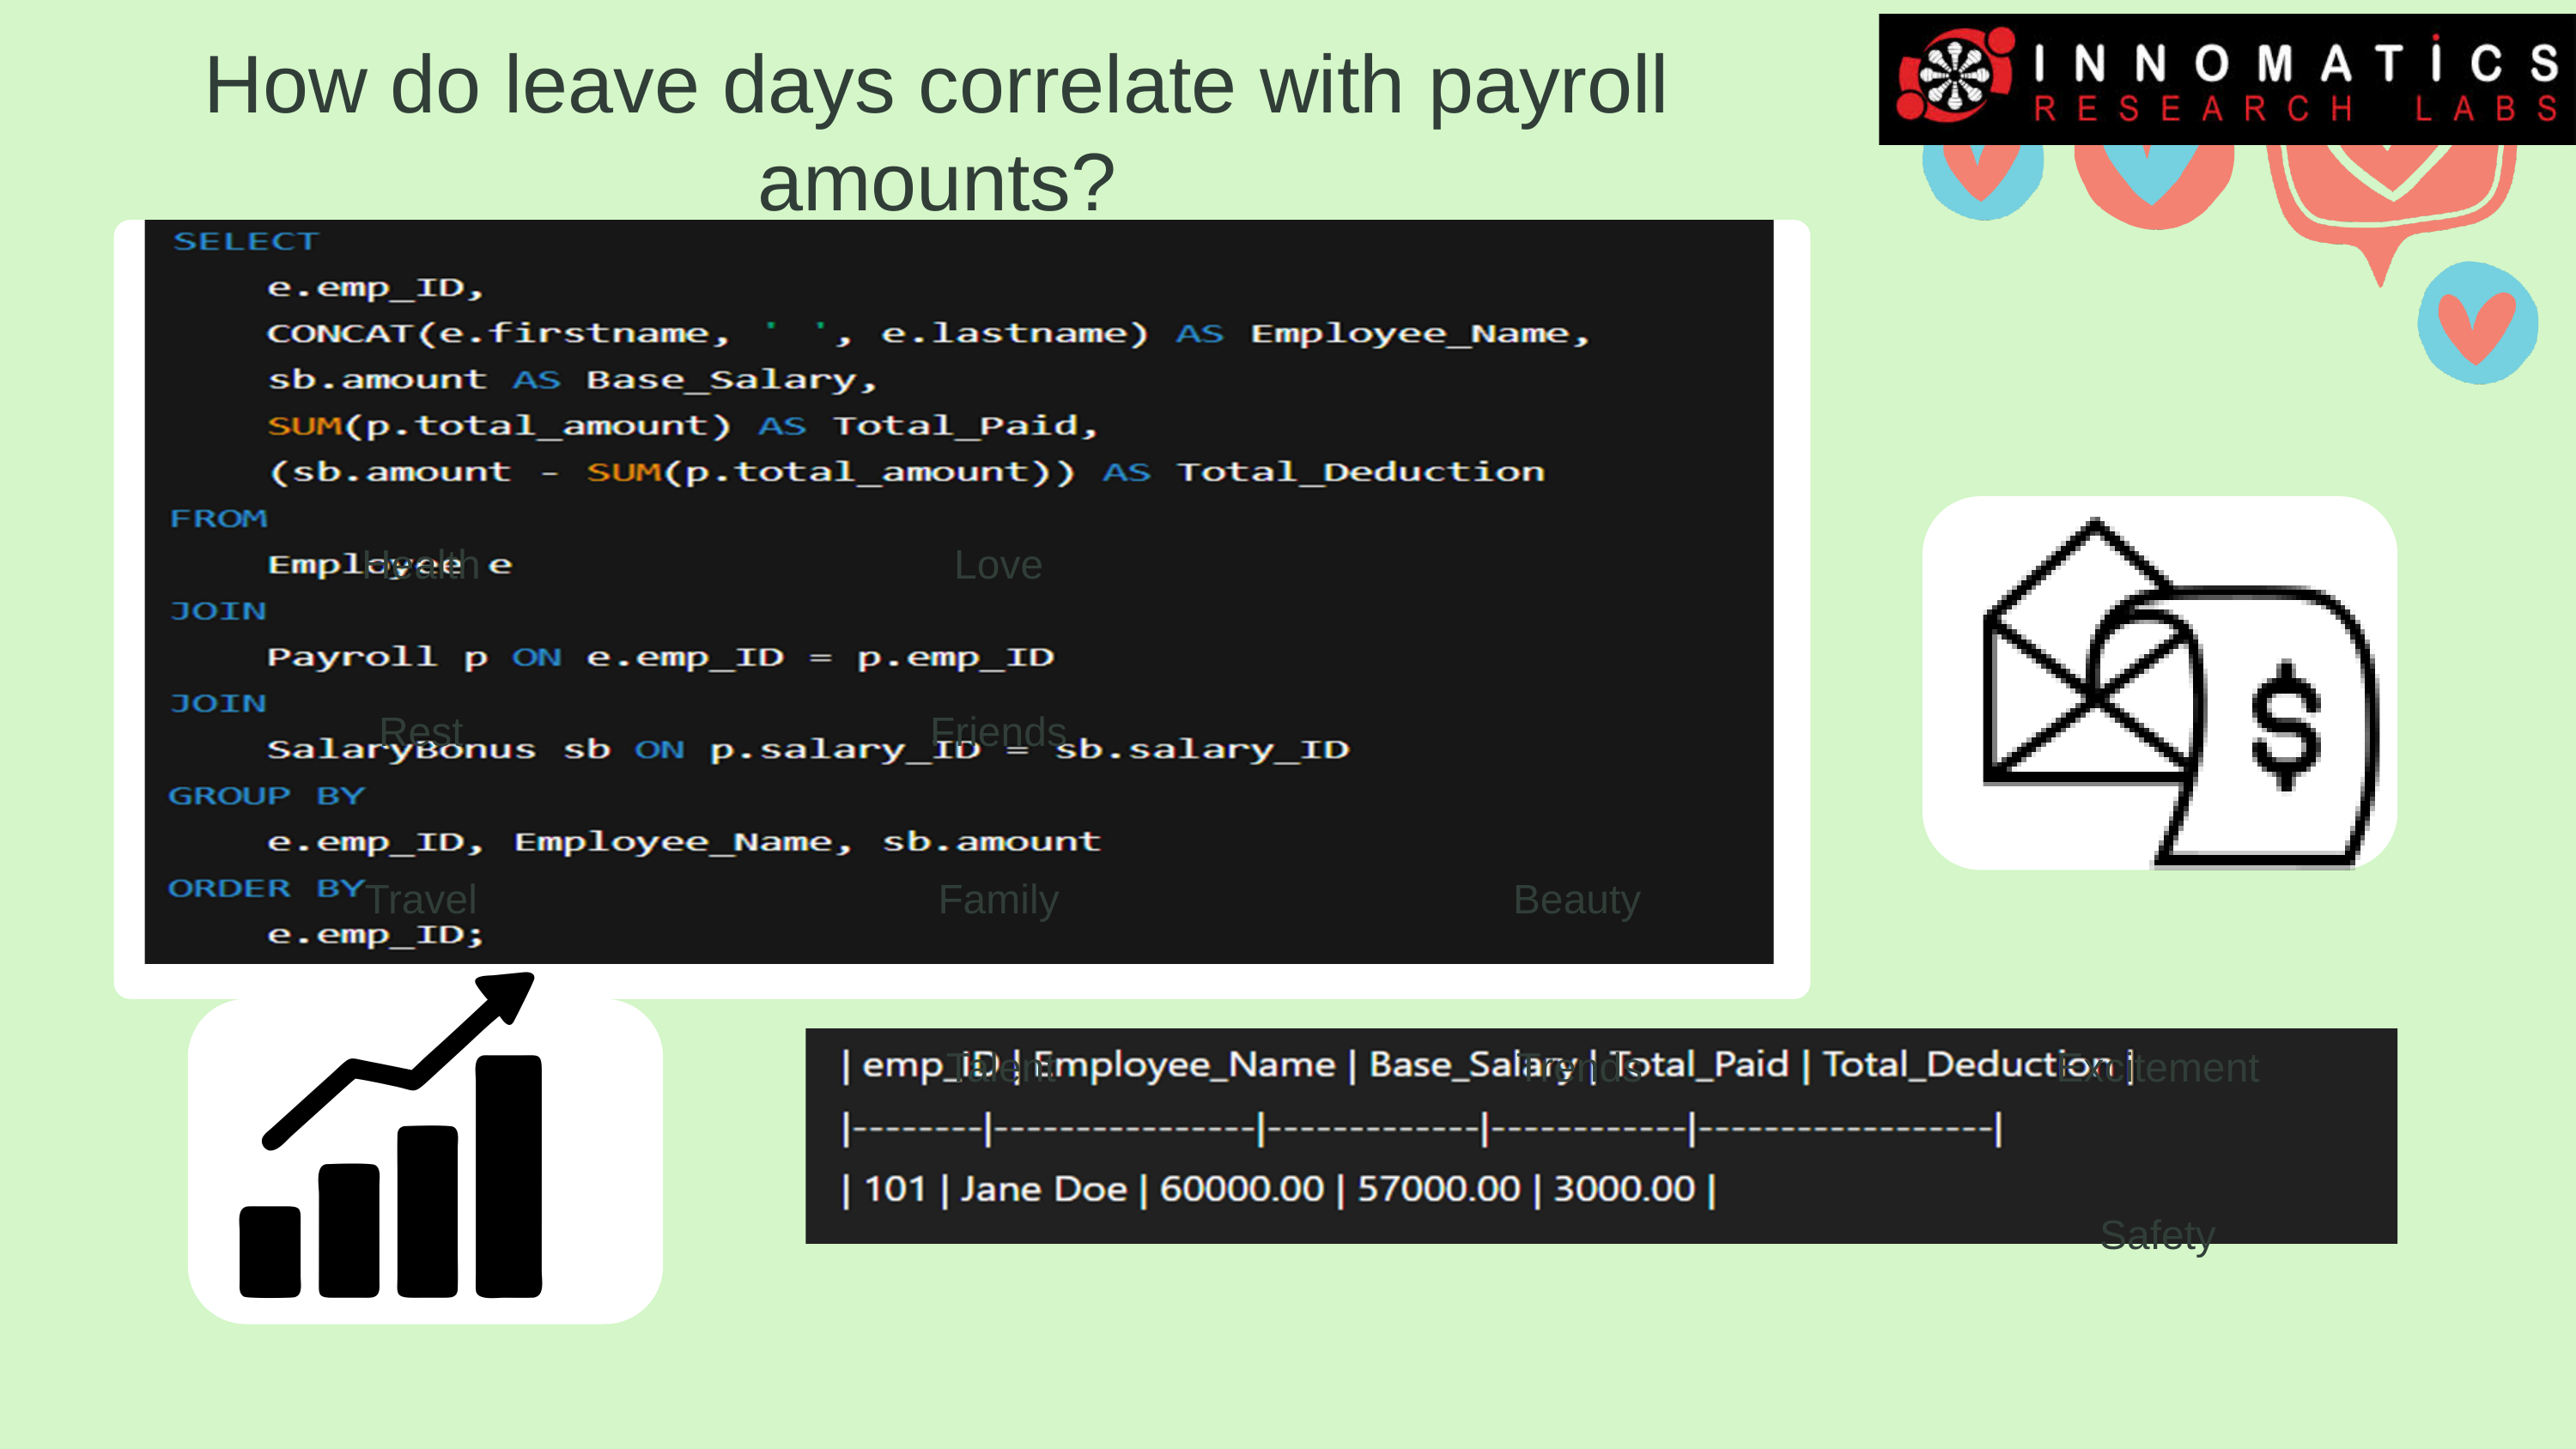

How do leave days correlate with payroll amounts?

Health
Love

Rest
Friends

Travel
Family
Beauty

Talent
Trends
Excitement

Safety